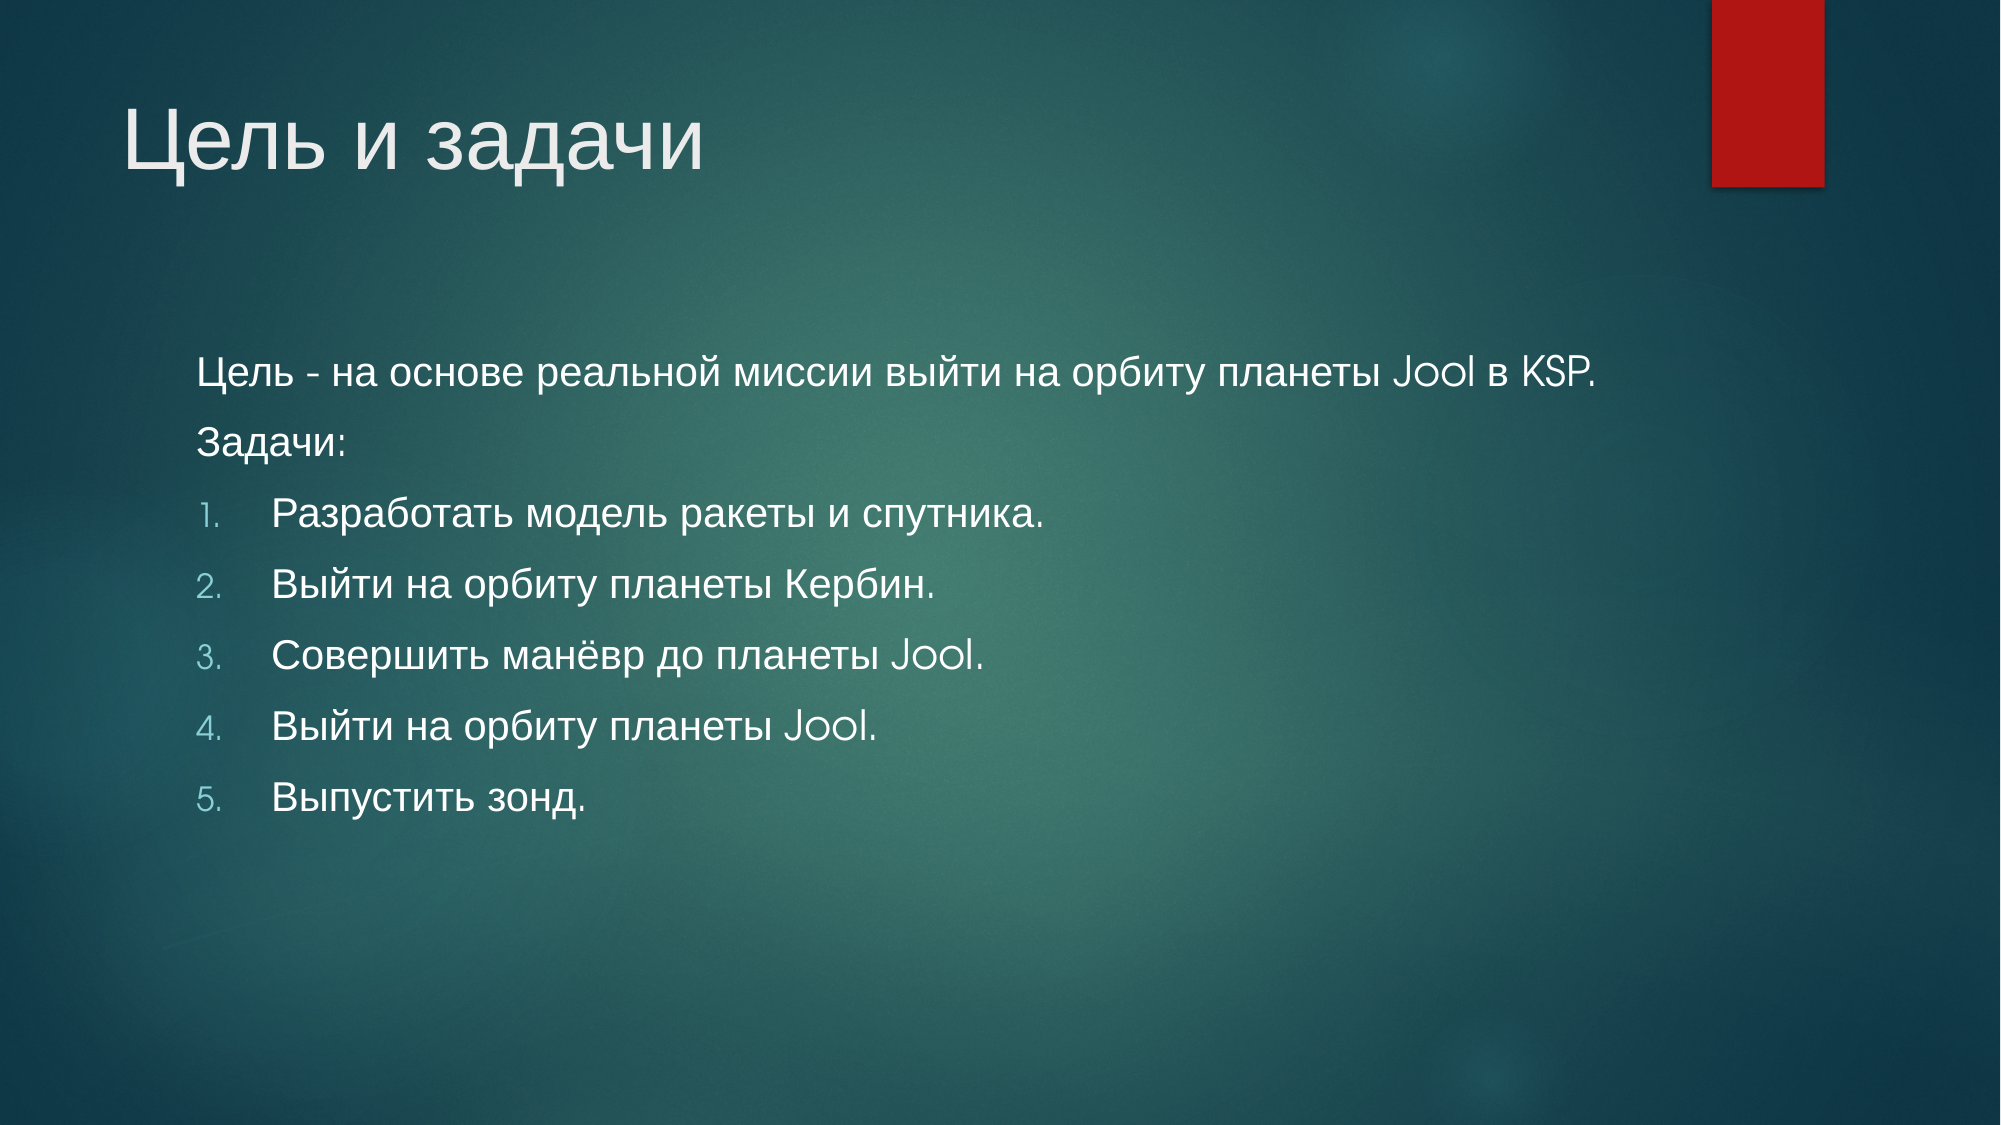

# Цель и задачи
Цель - на основе реальной миссии выйти на орбиту планеты Jool в KSP.
Задачи:
Разработать модель ракеты и спутника.
Выйти на орбиту планеты Кербин.
Совершить манёвр до планеты Jool.
Выйти на орбиту планеты Jool.
Выпустить зонд.